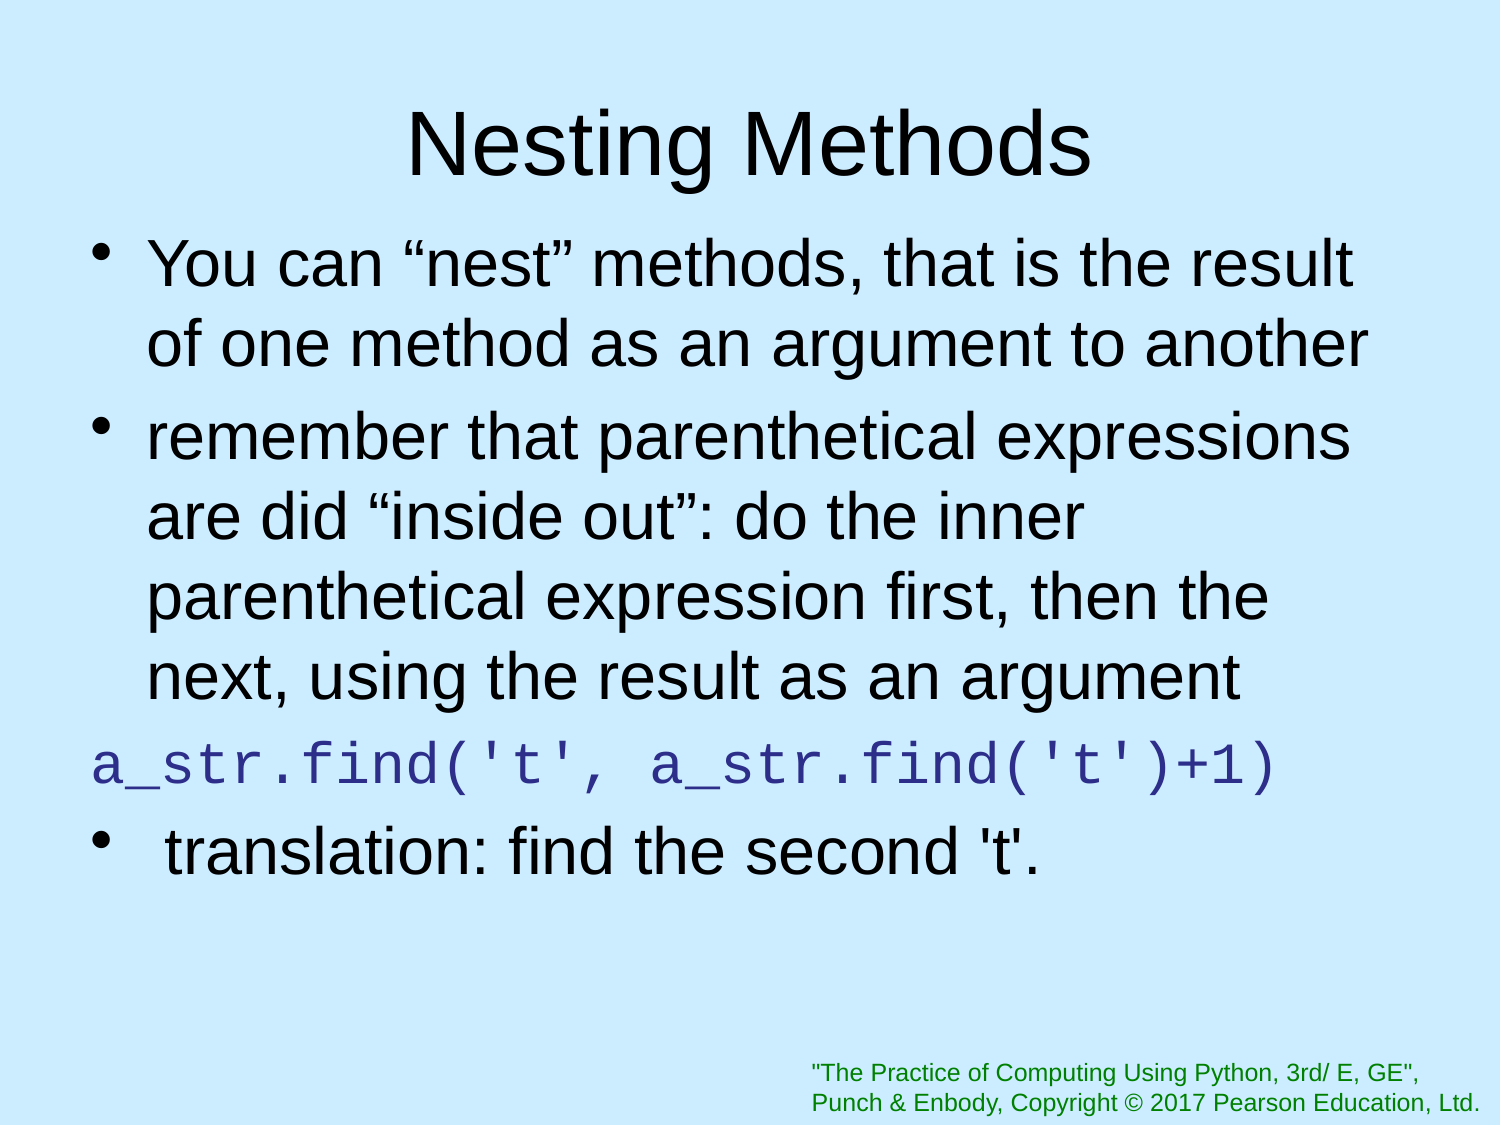

# Nesting Methods
You can “nest” methods, that is the result of one method as an argument to another
remember that parenthetical expressions are did “inside out”: do the inner parenthetical expression first, then the next, using the result as an argument
a_str.find('t', a_str.find('t')+1)
 translation: find the second 't'.